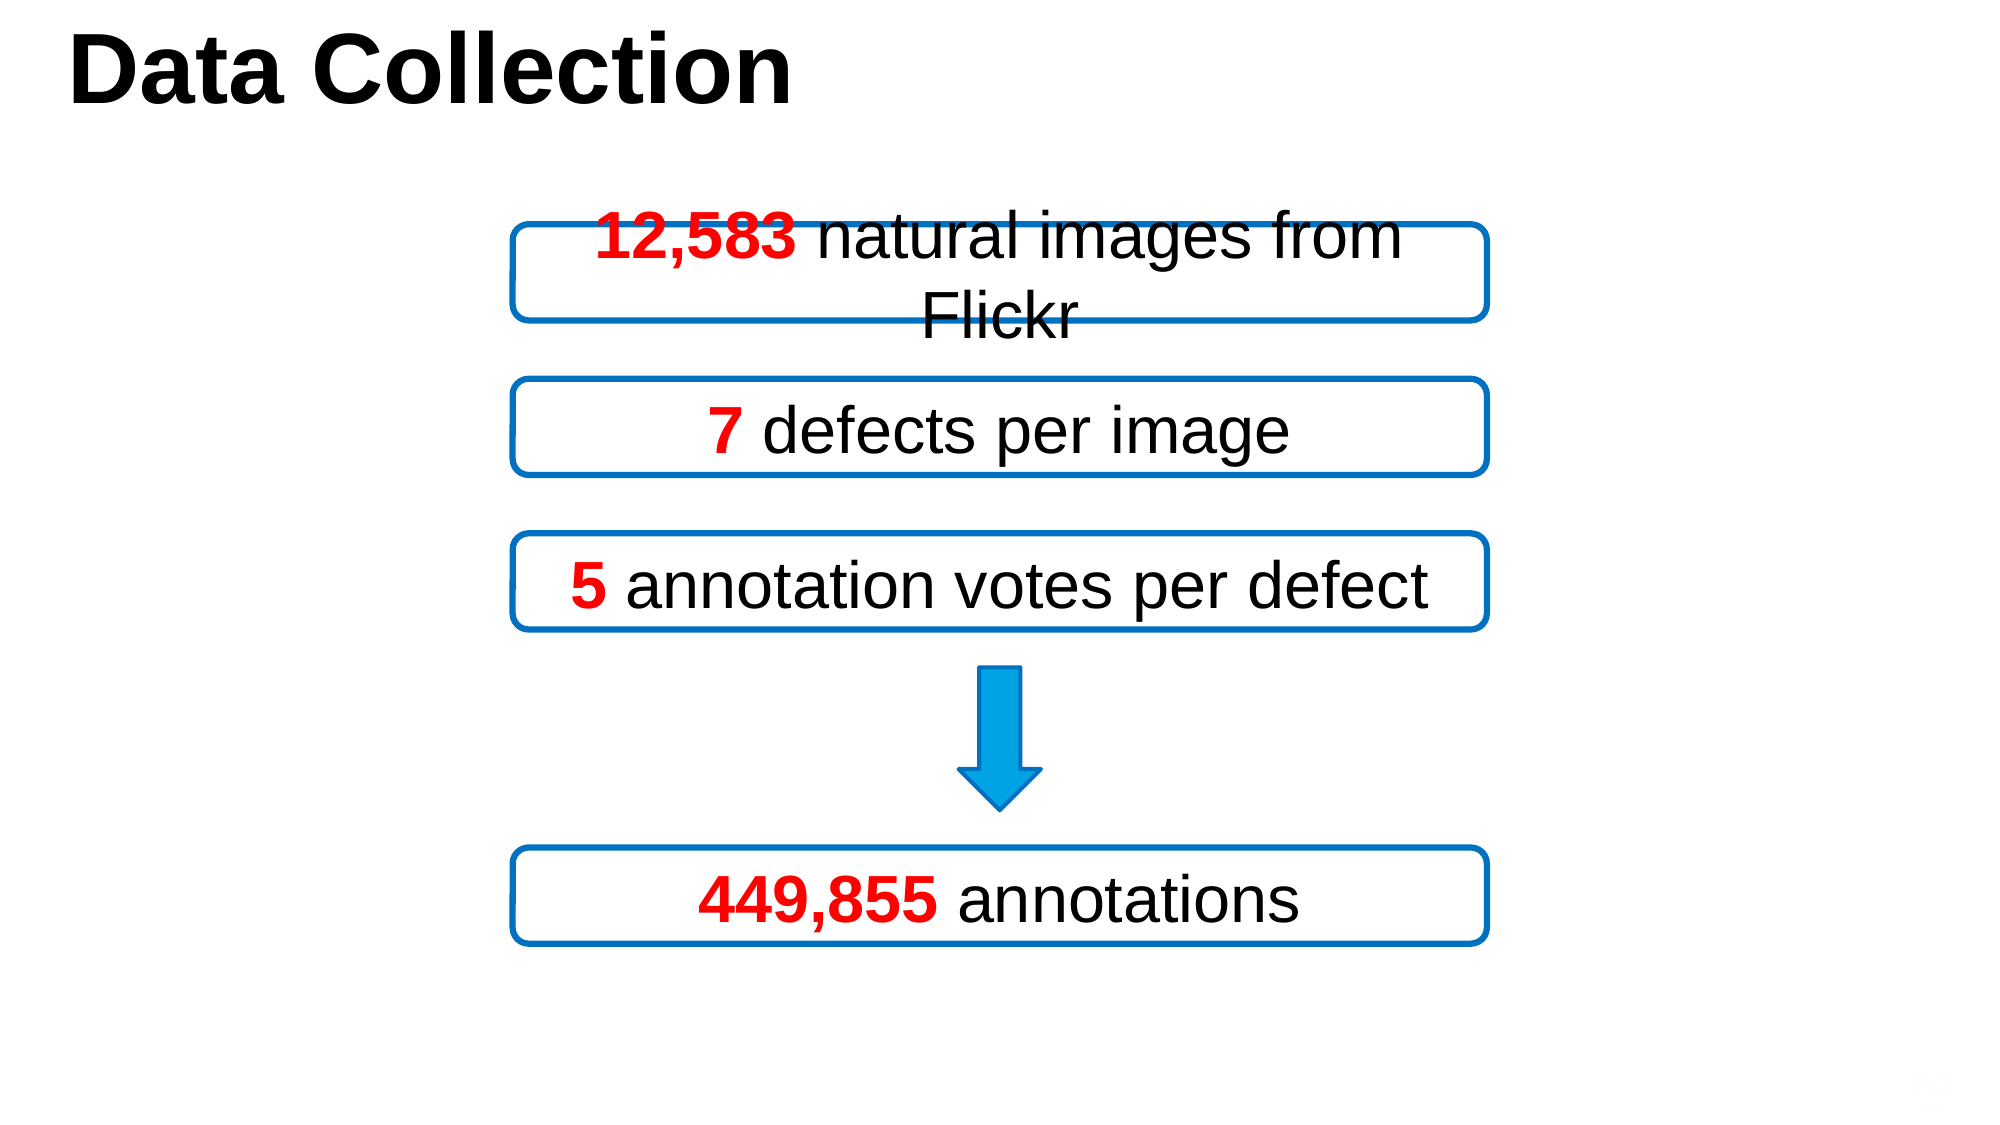

# Data Collection
12,583 natural images from Flickr
7 defects per image
5 annotation votes per defect

449,855 annotations